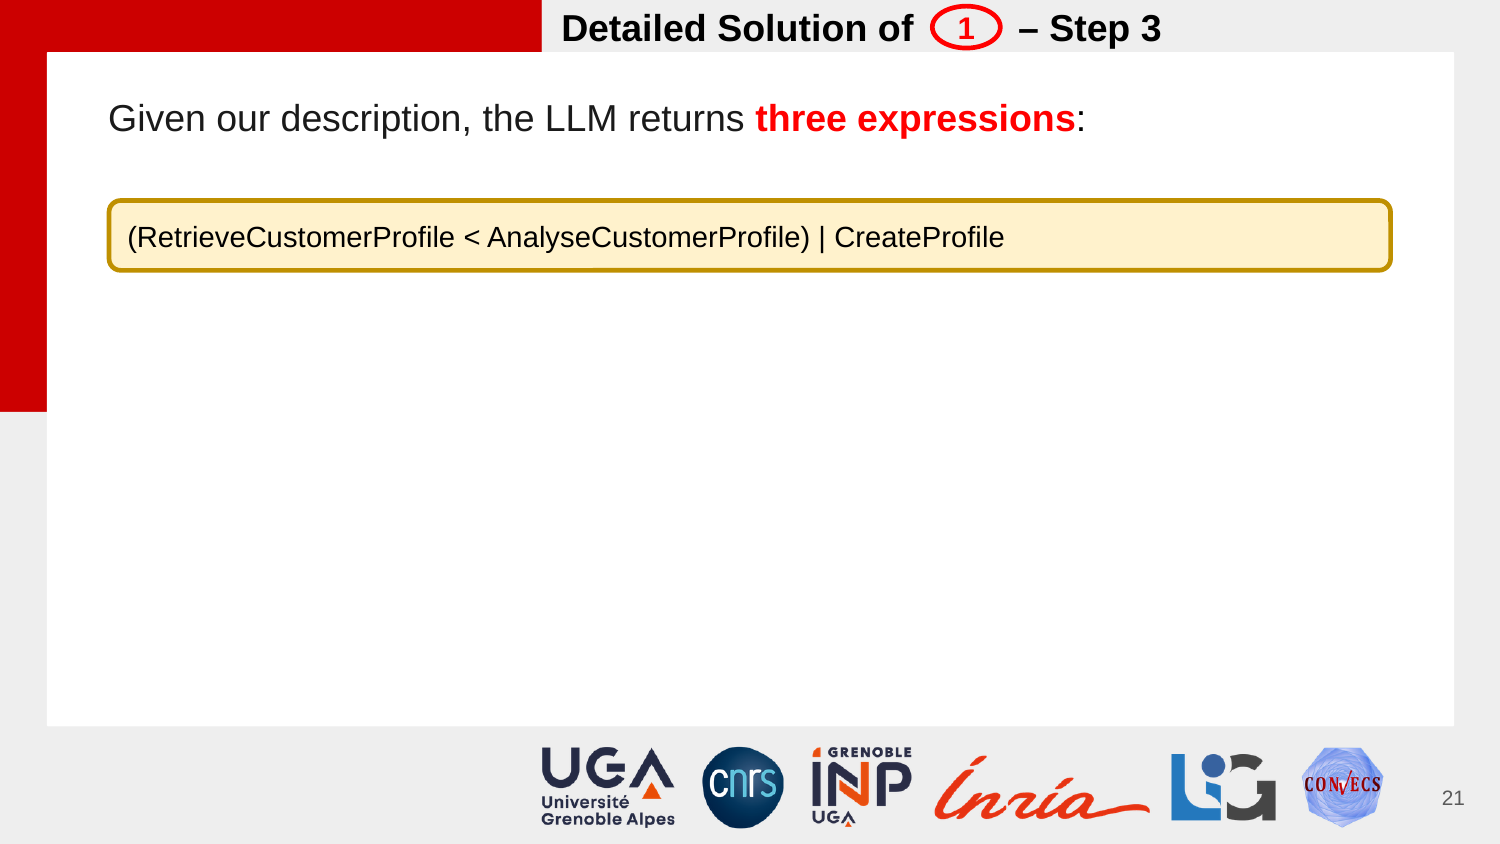

Detailed Solution of          – Step 3
1
Given our description, the LLM returns three expressions:
(RetrieveCustomerProfile < AnalyseCustomerProfile) | CreateProfile
21